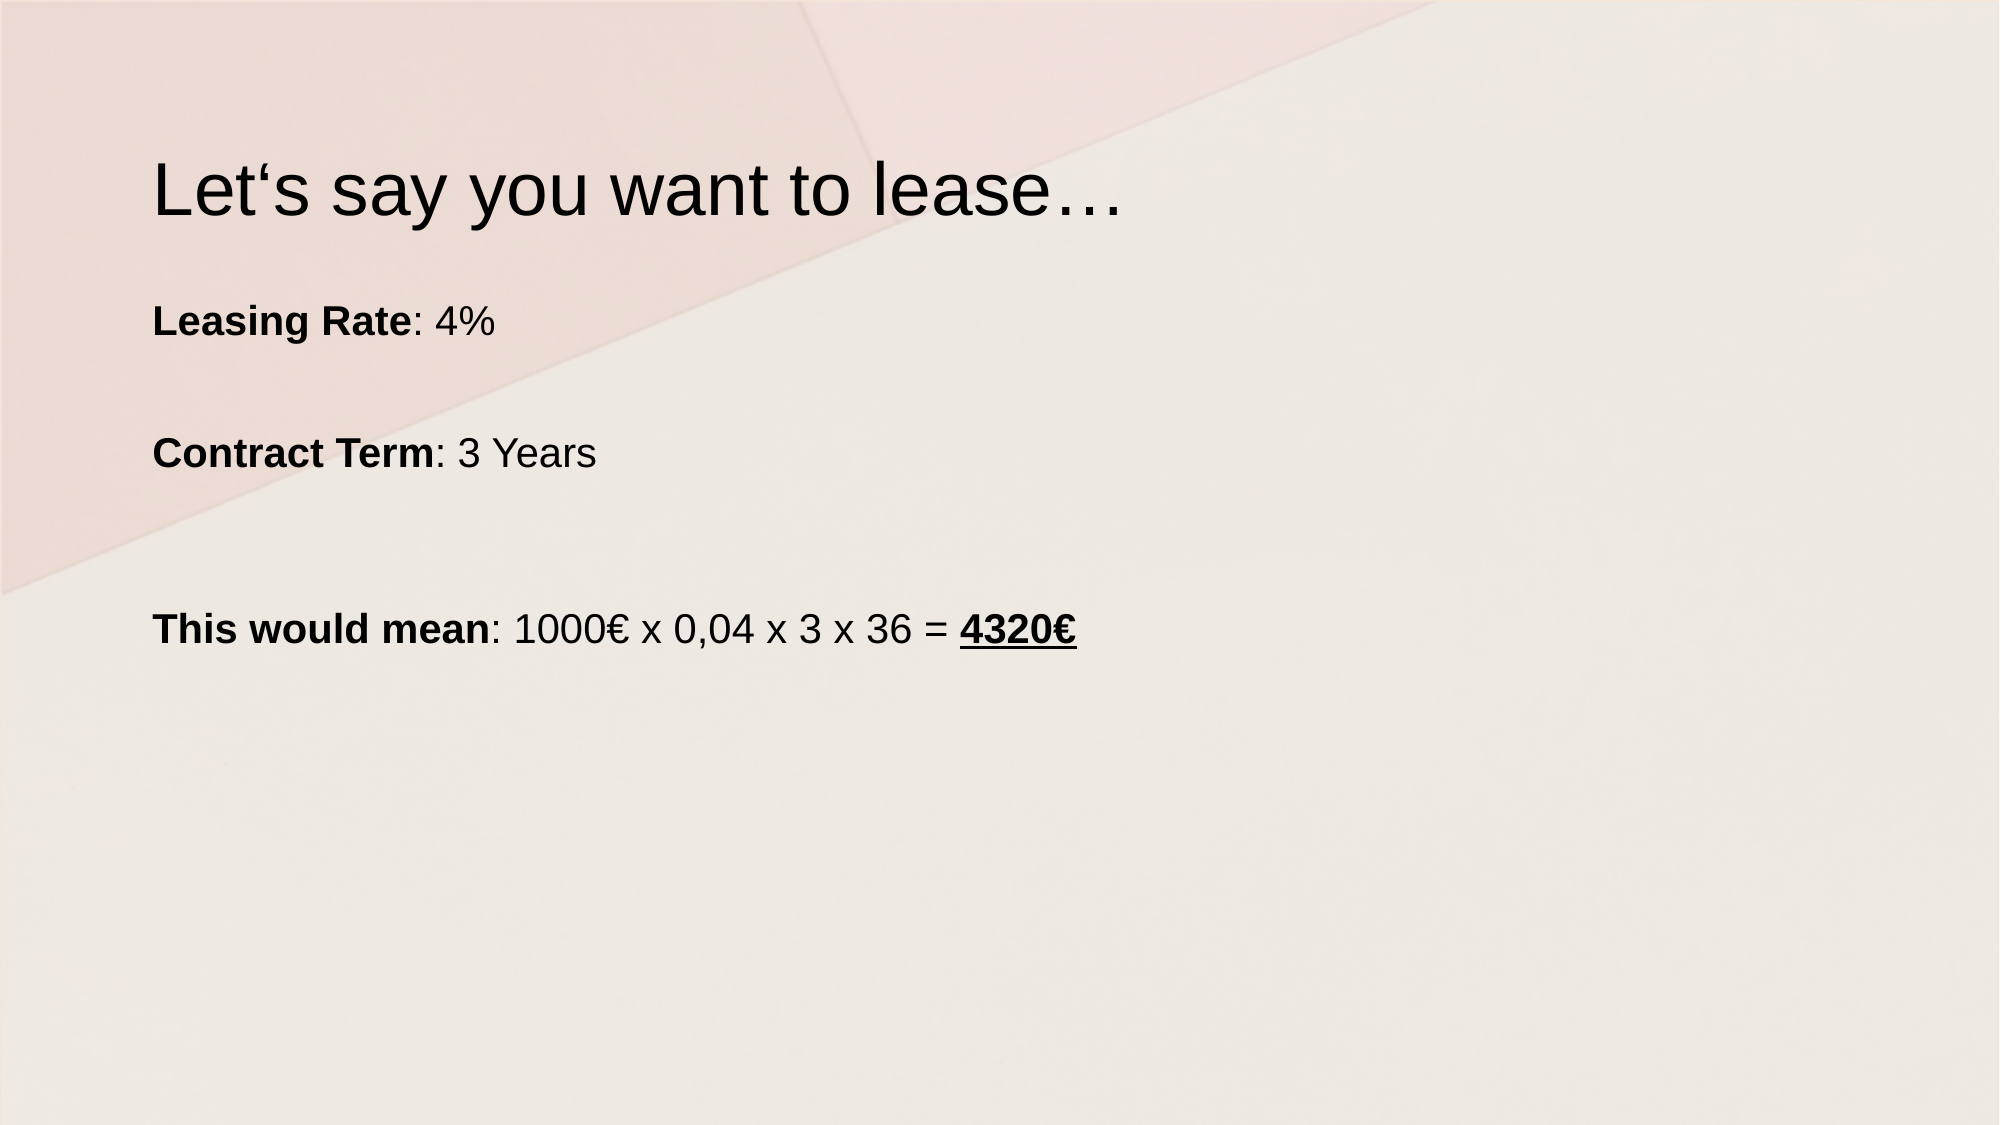

# Let‘s say you want to lease…
Leasing Rate: 4%

Contract Term: 3 Years

This would mean: 1000€ x 0,04 x 3 x 36 = 4320€